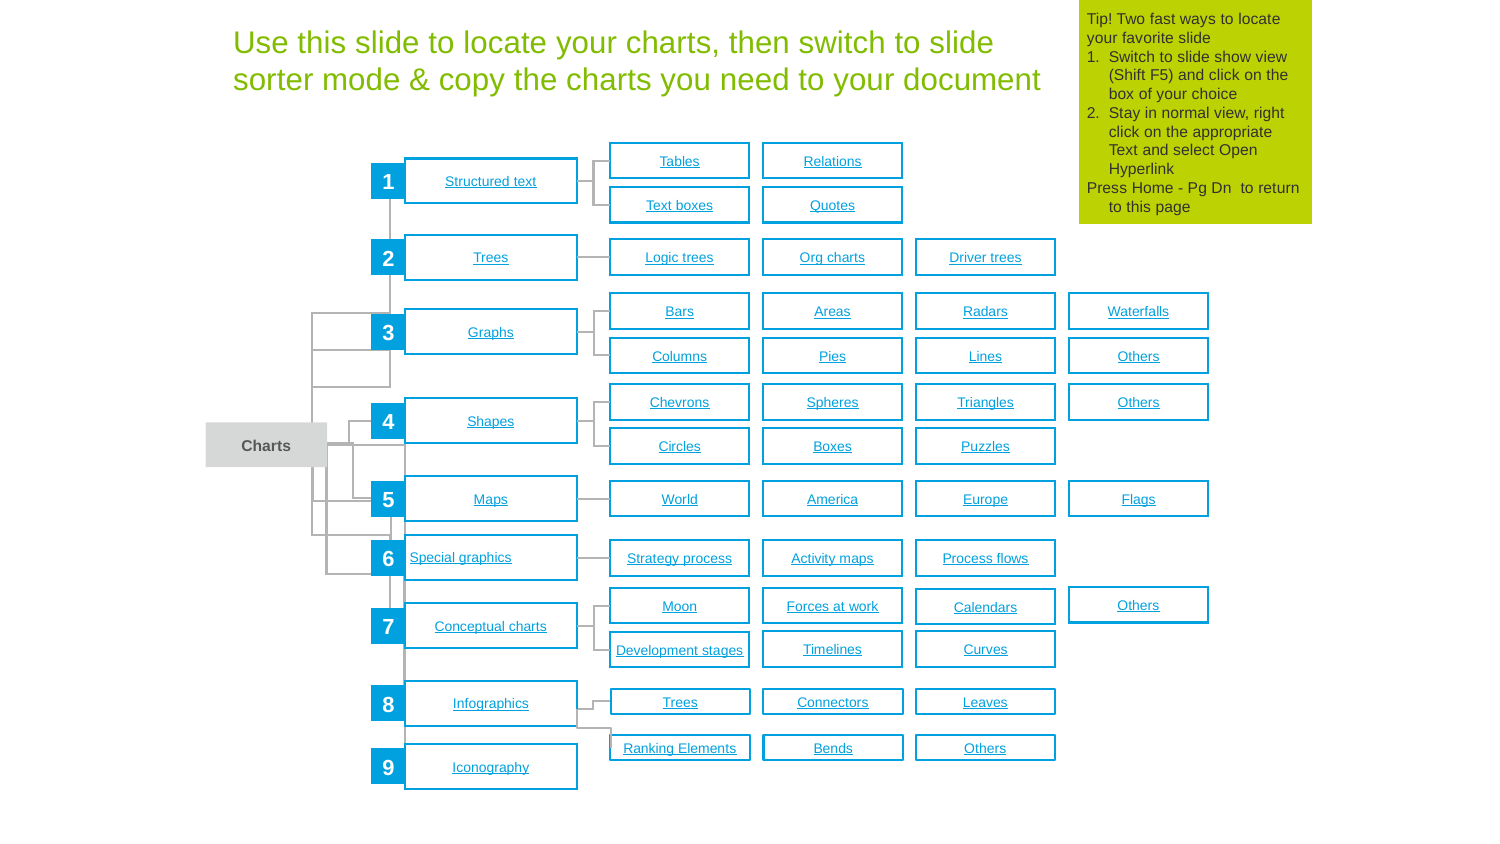

Tip! Two fast ways to locate
your favorite slide
Switch to slide show view (Shift F5) and click on the box of your choice
Stay in normal view, right click on the appropriate Text and select Open Hyperlink
Press Home - Pg Dn  to return to this page
# Use this slide to locate your charts, then switch to slide sorter mode & copy the charts you need to your document
Tables
Relations
Structured text
1
Text boxes
Quotes
Trees
Logic trees
Org charts
Driver trees
2
Bars
Areas
Radars
Waterfalls
Graphs
3
Columns
Pies
Lines
Others
Chevrons
Spheres
Triangles
Others
Shapes
4
Charts
Circles
Boxes
Puzzles
Maps
World
Europe
Flags
5
America
Special graphics
6
Strategy process
Activity maps
Process flows
Others
Moon
Forces at work
Calendars
Conceptual charts
7
Timelines
Curves
Development stages
Infographics
8
Trees
Connectors
Leaves
Ranking Elements
Bends
Others
Iconography
9